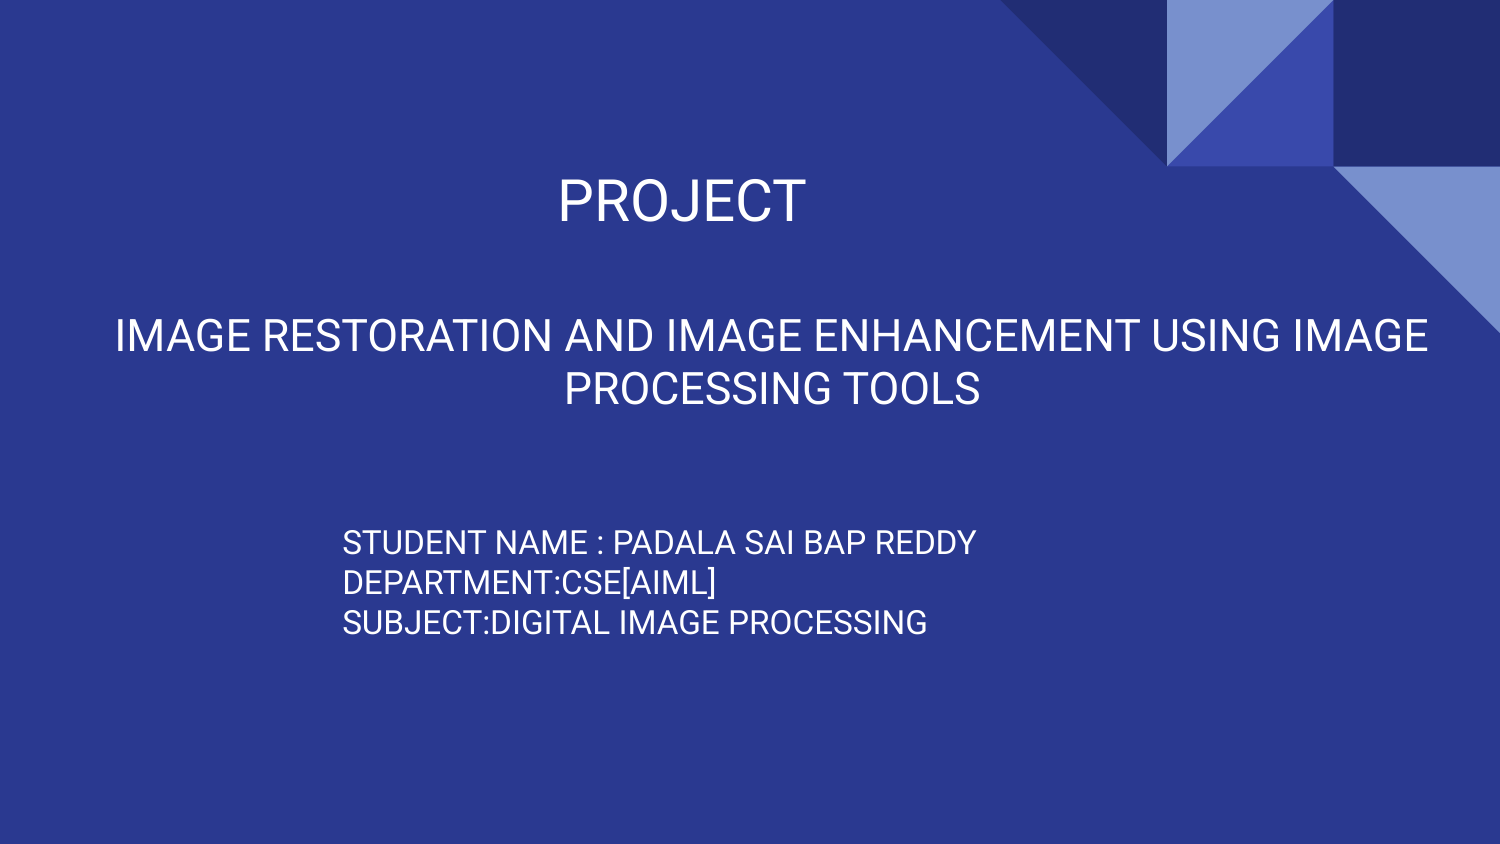

PROJECT
# IMAGE RESTORATION AND IMAGE ENHANCEMENT USING IMAGE PROCESSING TOOLS
STUDENT NAME : PADALA SAI BAP REDDY
DEPARTMENT:CSE[AIML]
SUBJECT:DIGITAL IMAGE PROCESSING